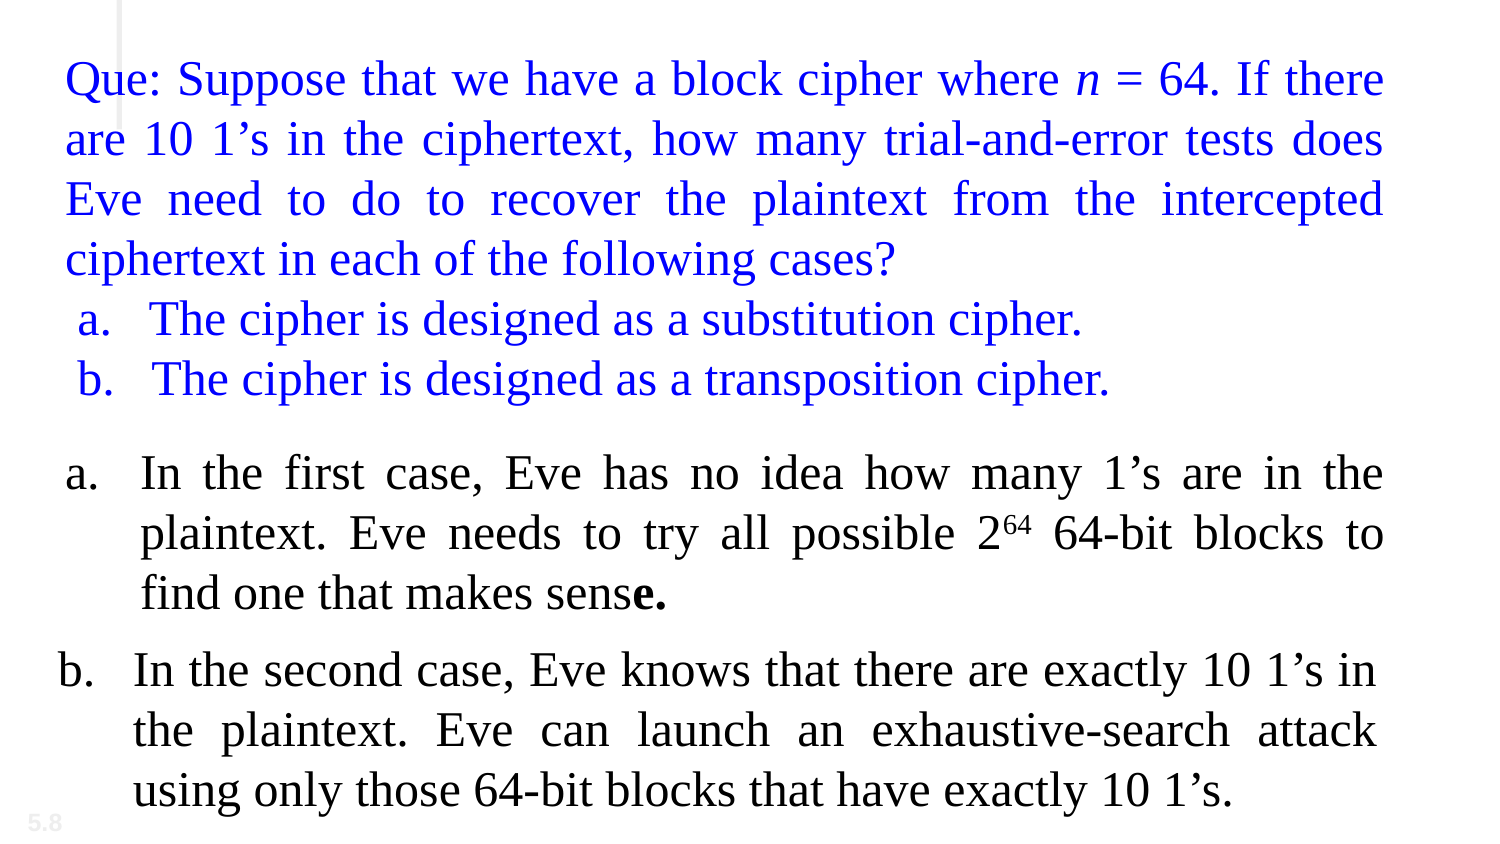

Que: Suppose that we have a block cipher where n = 64. If there are 10 1’s in the ciphertext, how many trial-and-error tests does Eve need to do to recover the plaintext from the intercepted ciphertext in each of the following cases?
 a.   The cipher is designed as a substitution cipher.
 b.   The cipher is designed as a transposition cipher.
In the first case, Eve has no idea how many 1’s are in the plaintext. Eve needs to try all possible 264 64-bit blocks to find one that makes sense.
In the second case, Eve knows that there are exactly 10 1’s in the plaintext. Eve can launch an exhaustive-search attack using only those 64-bit blocks that have exactly 10 1’s.
5.8